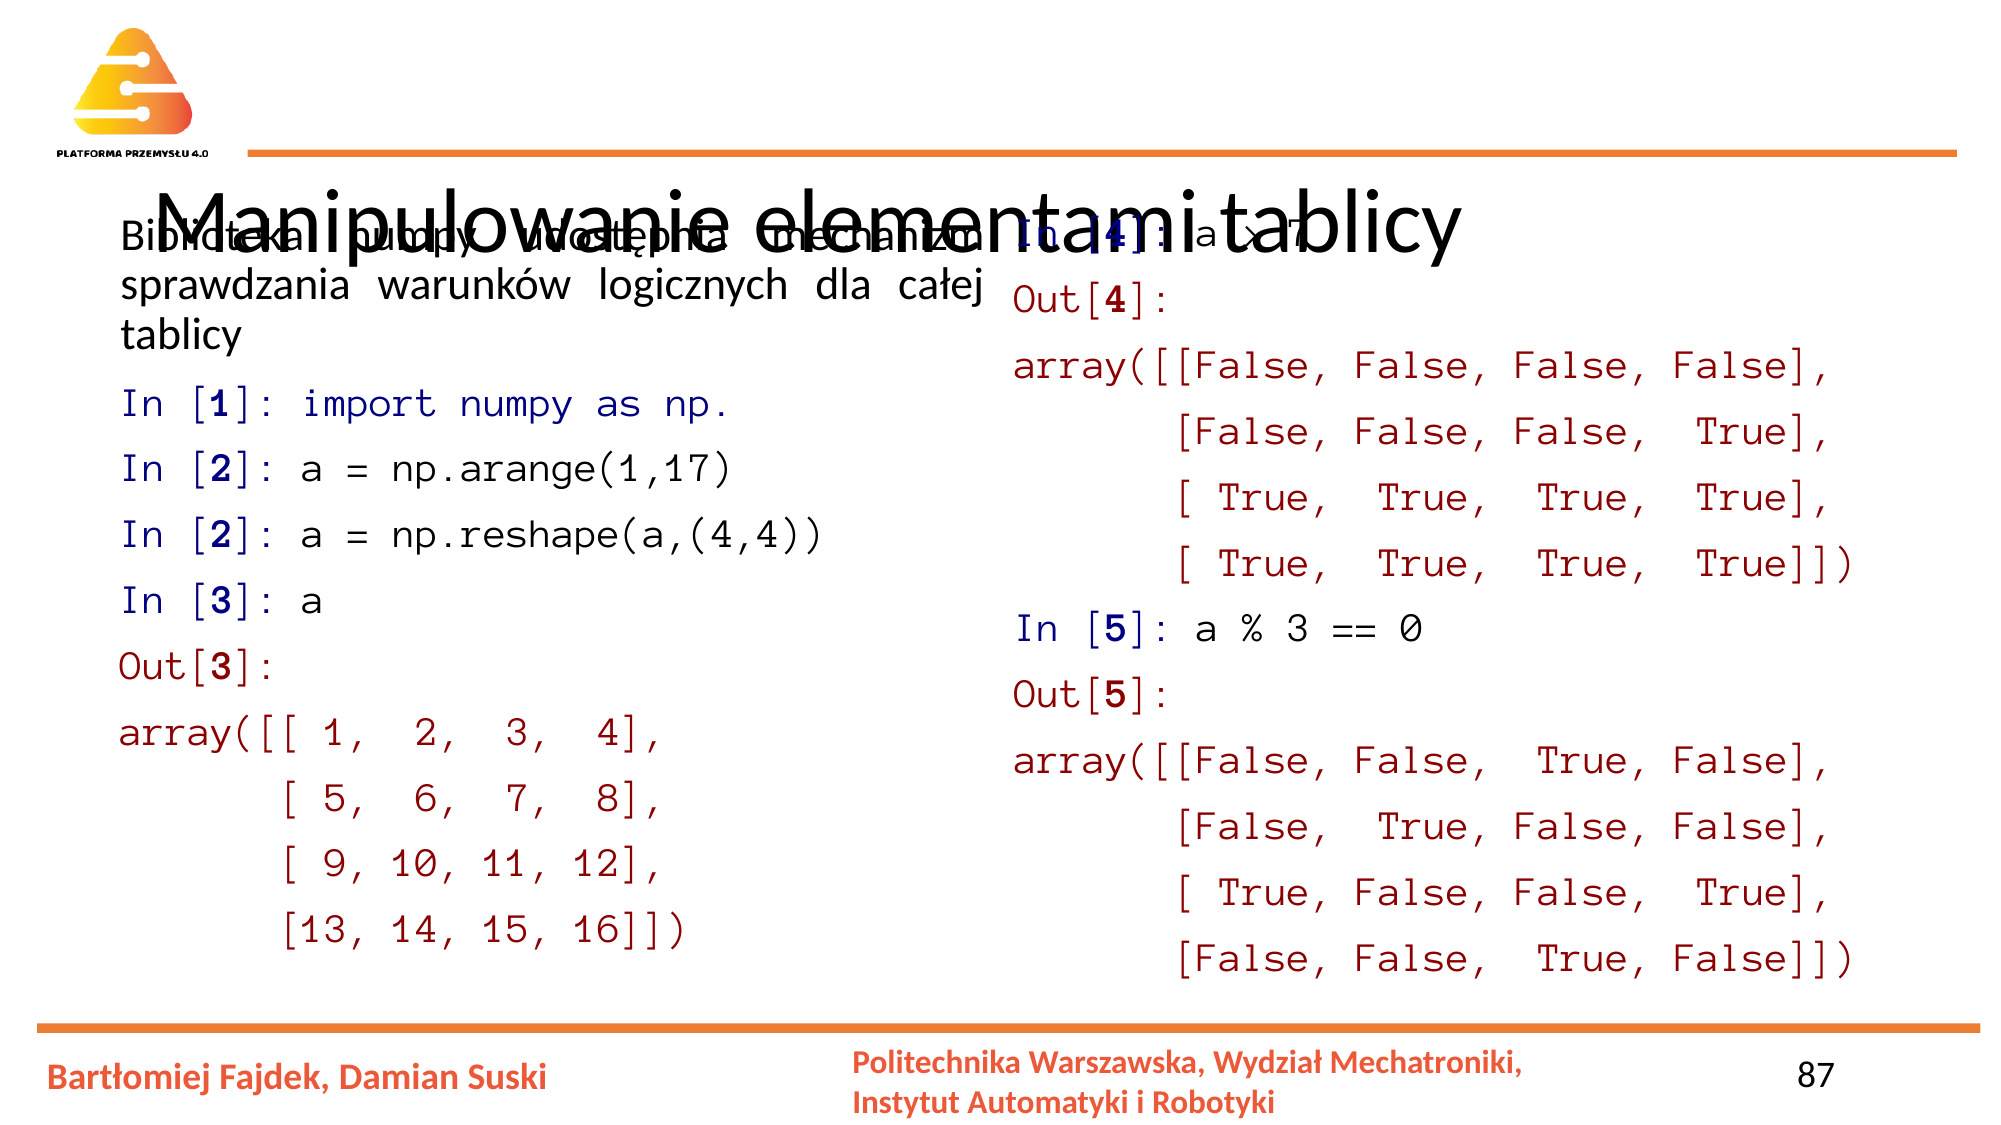

# Manipulowanie elementami tablicy
Biblioteka numpy udostępnia mechanizm sprawdzania warunków logicznych dla całej tablicy
In [1]: import numpy as np.
In [2]: a = np.arange(1,17)
In [2]: a = np.reshape(a,(4,4))
In [3]: a
Out[3]:
array([[ 1,  2,  3,  4],
       [ 5,  6,  7,  8],
       [ 9, 10, 11, 12],
       [13, 14, 15, 16]])
In [4]: a > 7
Out[4]:
array([[False, False, False, False],
       [False, False, False,  True],
       [ True,  True,  True,  True],
       [ True,  True,  True,  True]])
In [5]: a % 3 == 0
Out[5]:
array([[False, False,  True, False],
       [False,  True, False, False],
       [ True, False, False,  True],
       [False, False,  True, False]])

87